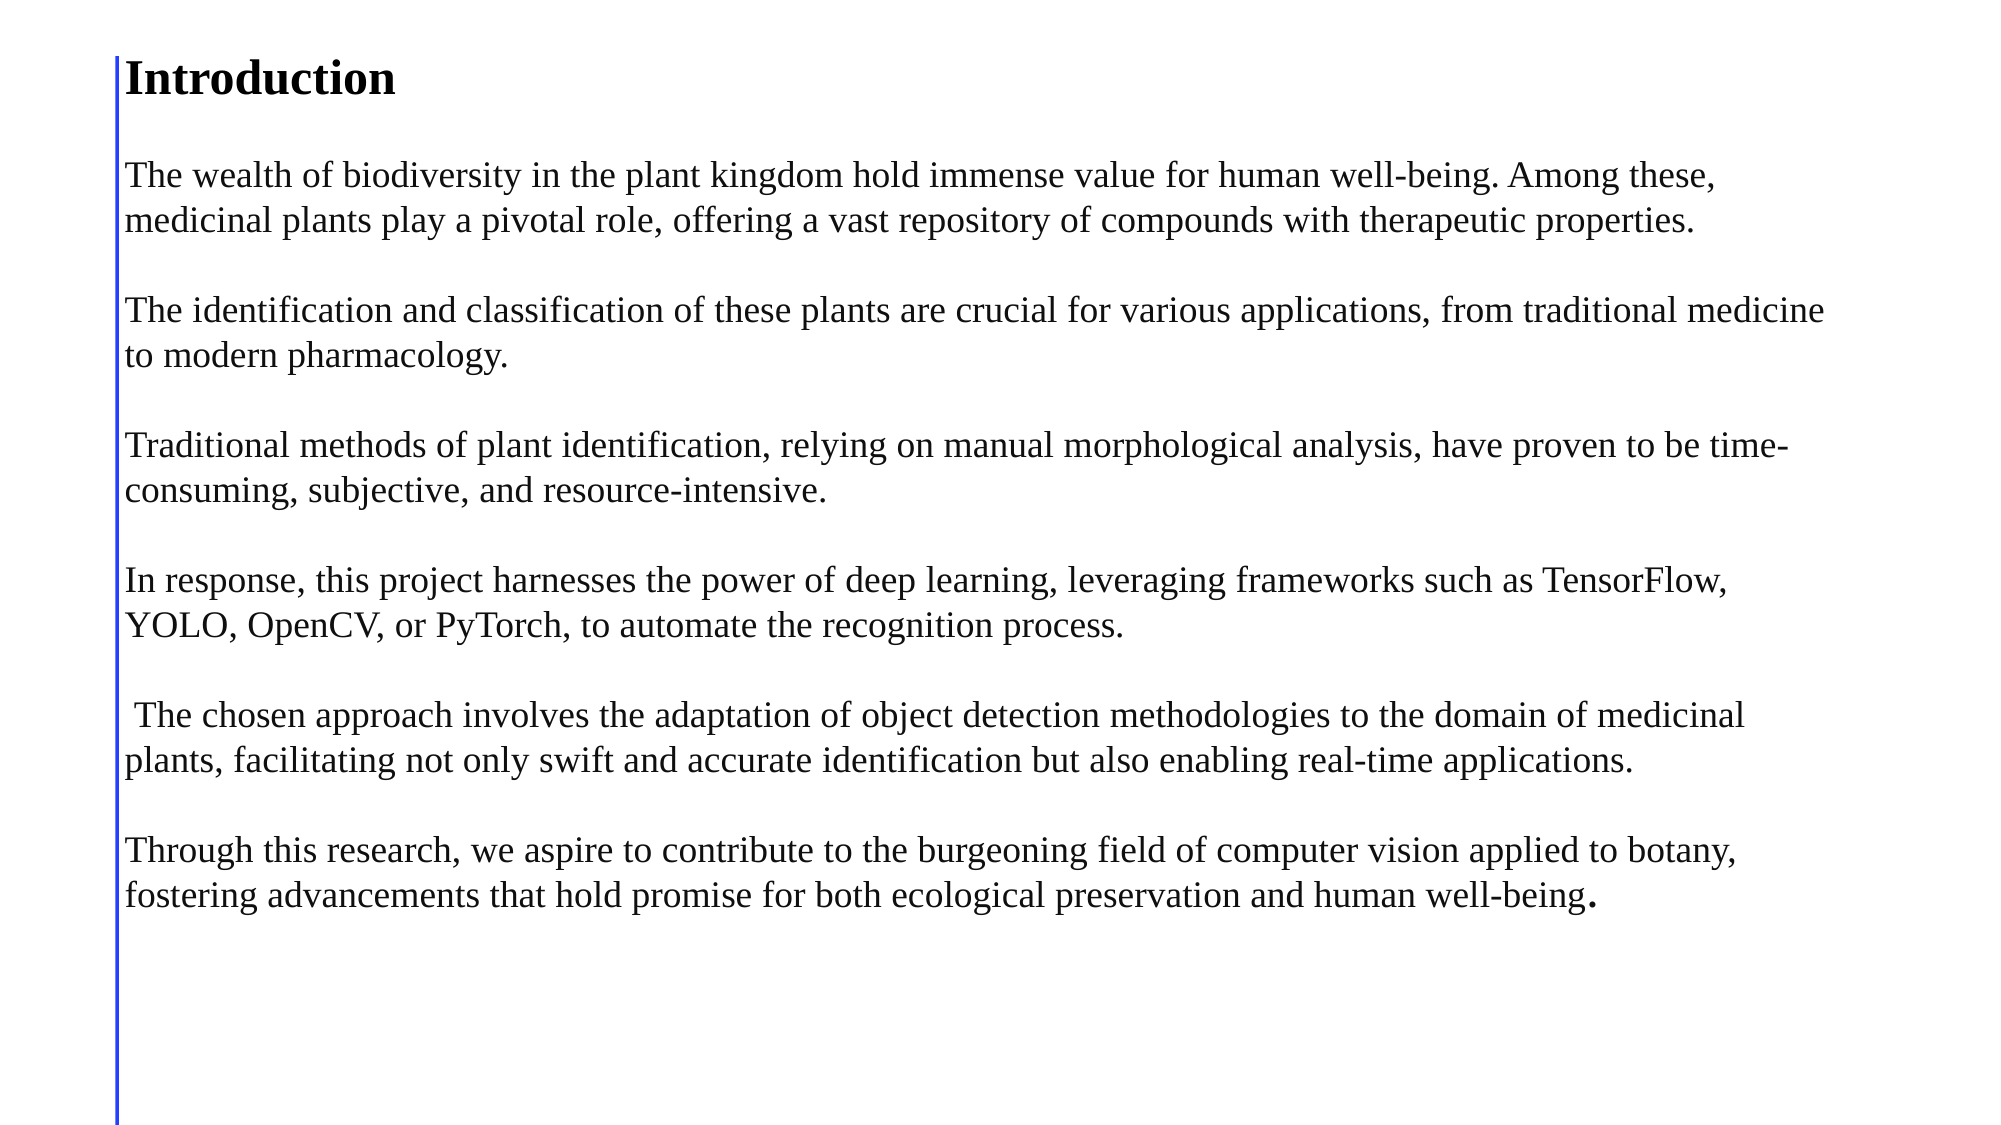

Introduction

The wealth of biodiversity in the plant kingdom hold immense value for human well-being. Among these, medicinal plants play a pivotal role, offering a vast repository of compounds with therapeutic properties.

The identification and classification of these plants are crucial for various applications, from traditional medicine to modern pharmacology.

Traditional methods of plant identification, relying on manual morphological analysis, have proven to be time-consuming, subjective, and resource-intensive.

In response, this project harnesses the power of deep learning, leveraging frameworks such as TensorFlow, YOLO, OpenCV, or PyTorch, to automate the recognition process.

 The chosen approach involves the adaptation of object detection methodologies to the domain of medicinal plants, facilitating not only swift and accurate identification but also enabling real-time applications.

Through this research, we aspire to contribute to the burgeoning field of computer vision applied to botany, fostering advancements that hold promise for both ecological preservation and human well-being.